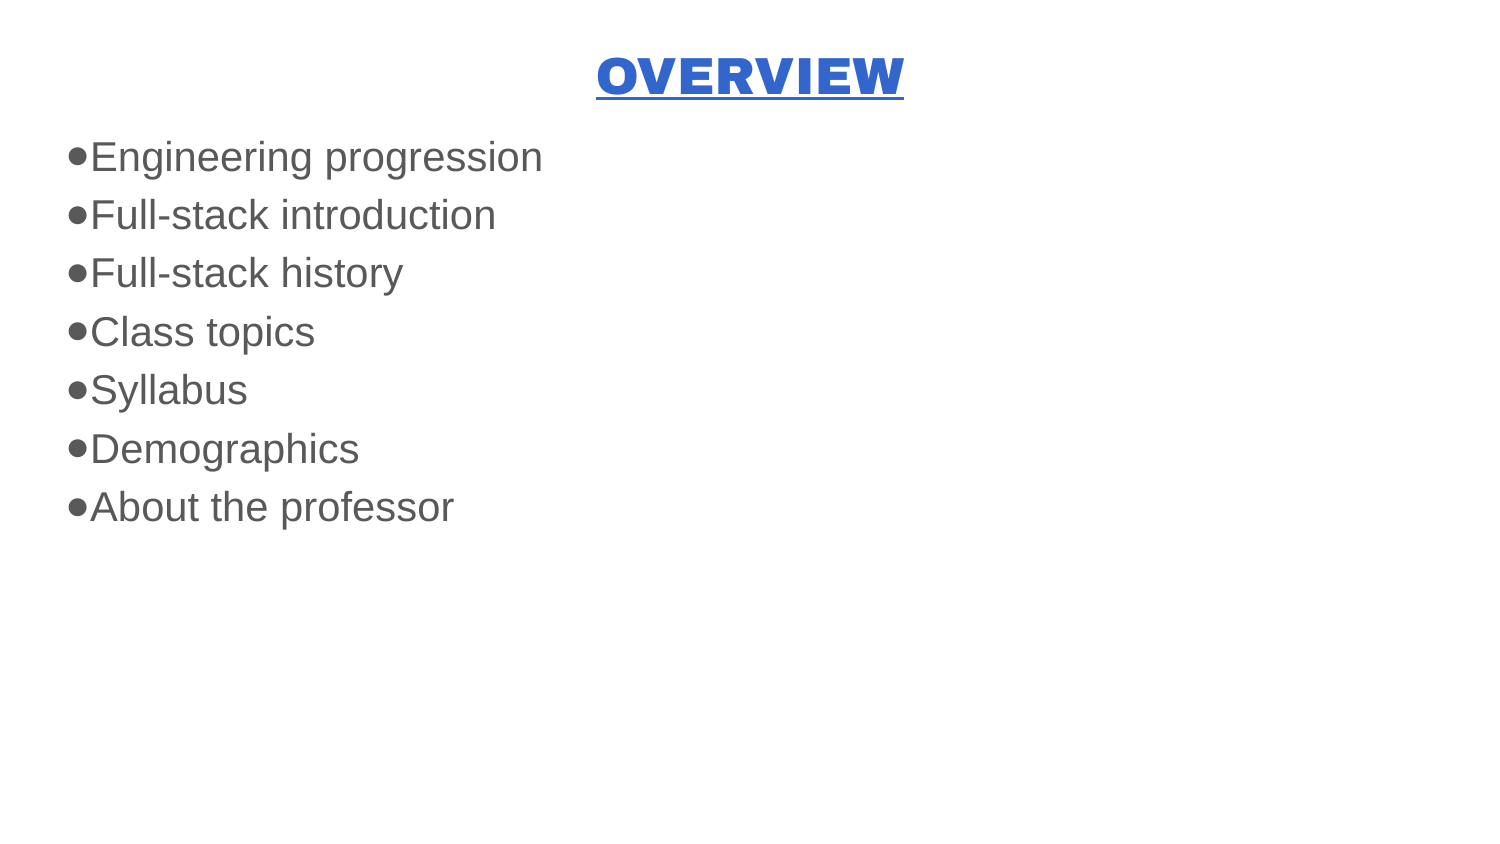

# OVERVIEW
Engineering progression
Full-stack introduction
Full-stack history
Class topics
Syllabus
Demographics
About the professor